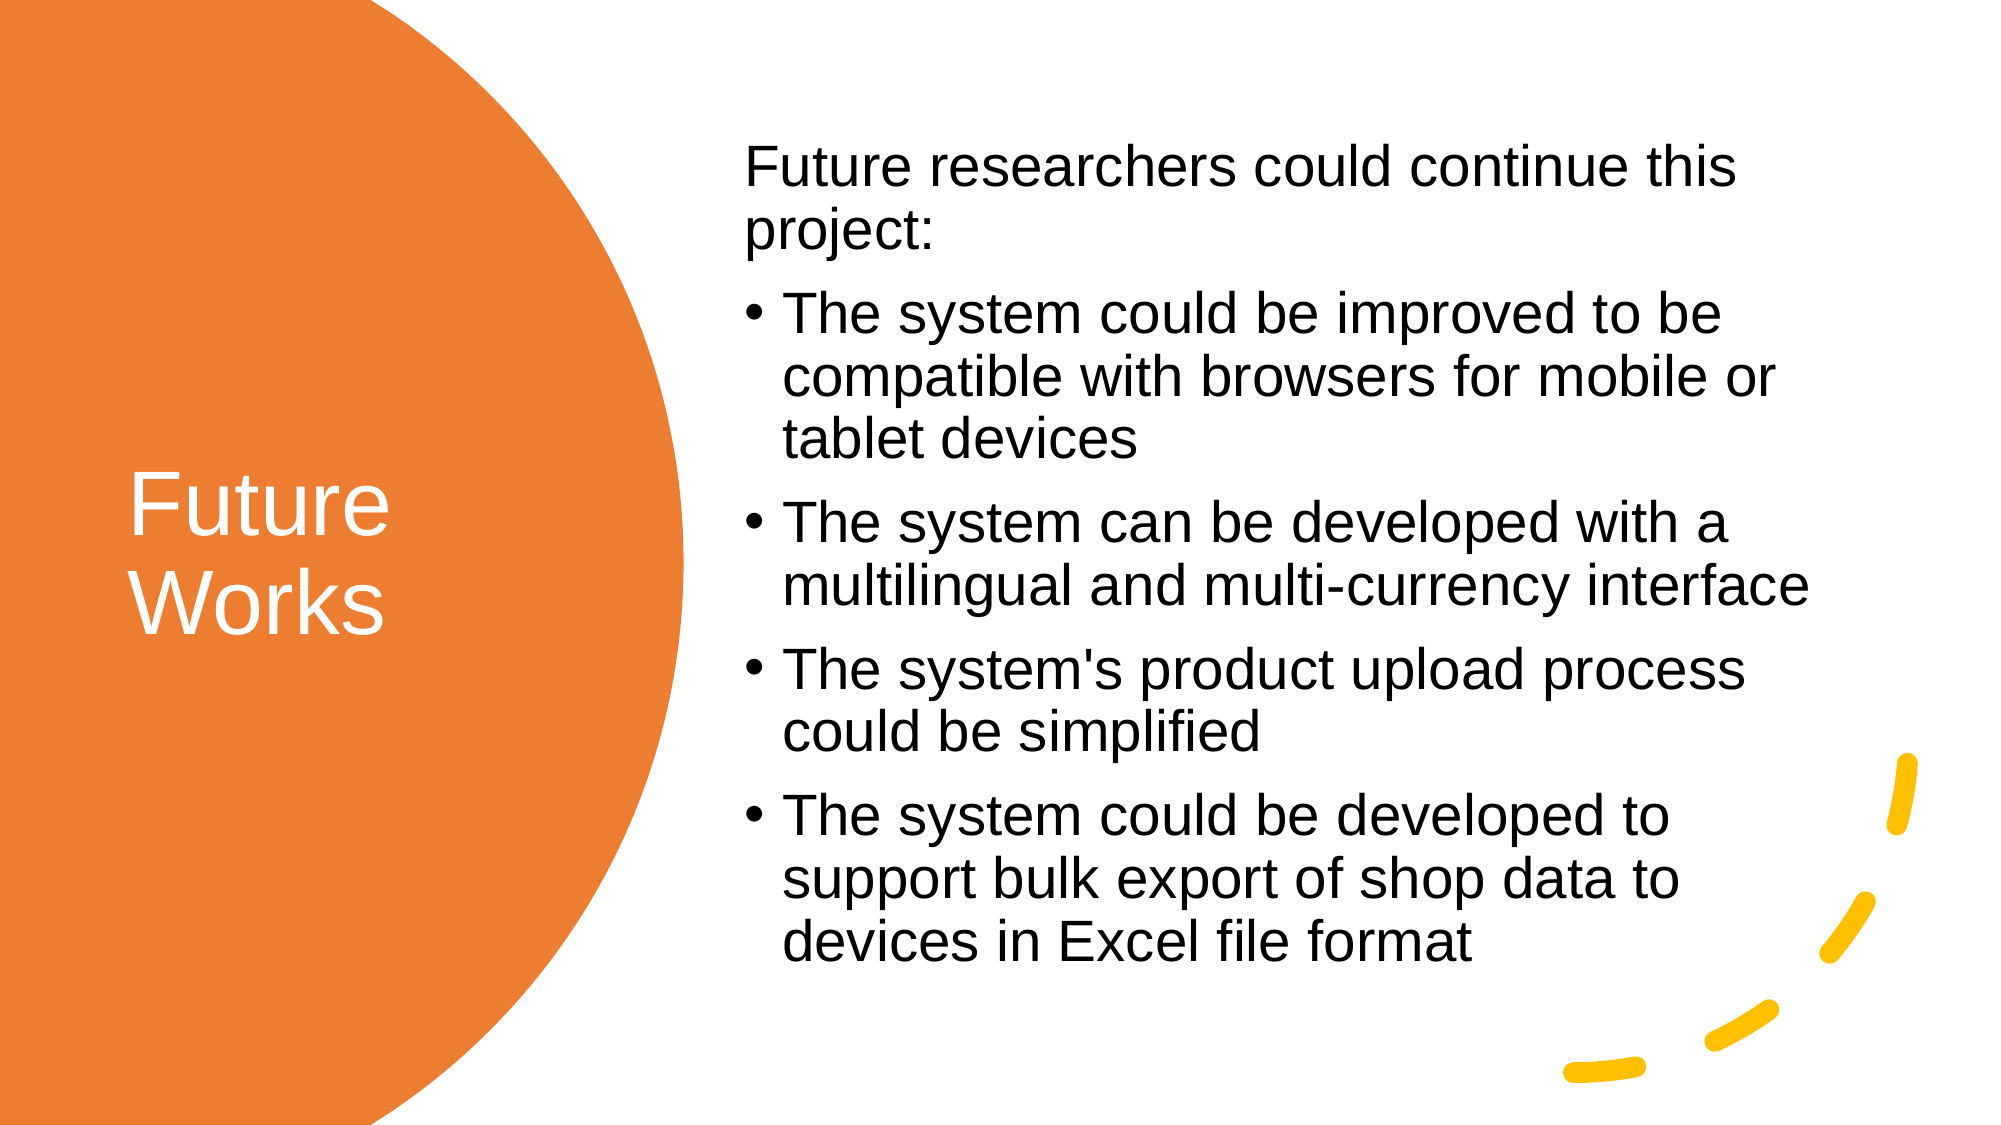

Future researchers could continue this project:
The system could be improved to be compatible with browsers for mobile or tablet devices
The system can be developed with a multilingual and multi-currency interface
The system's product upload process could be simplified
The system could be developed to support bulk export of shop data to devices in Excel file format
# Future Works